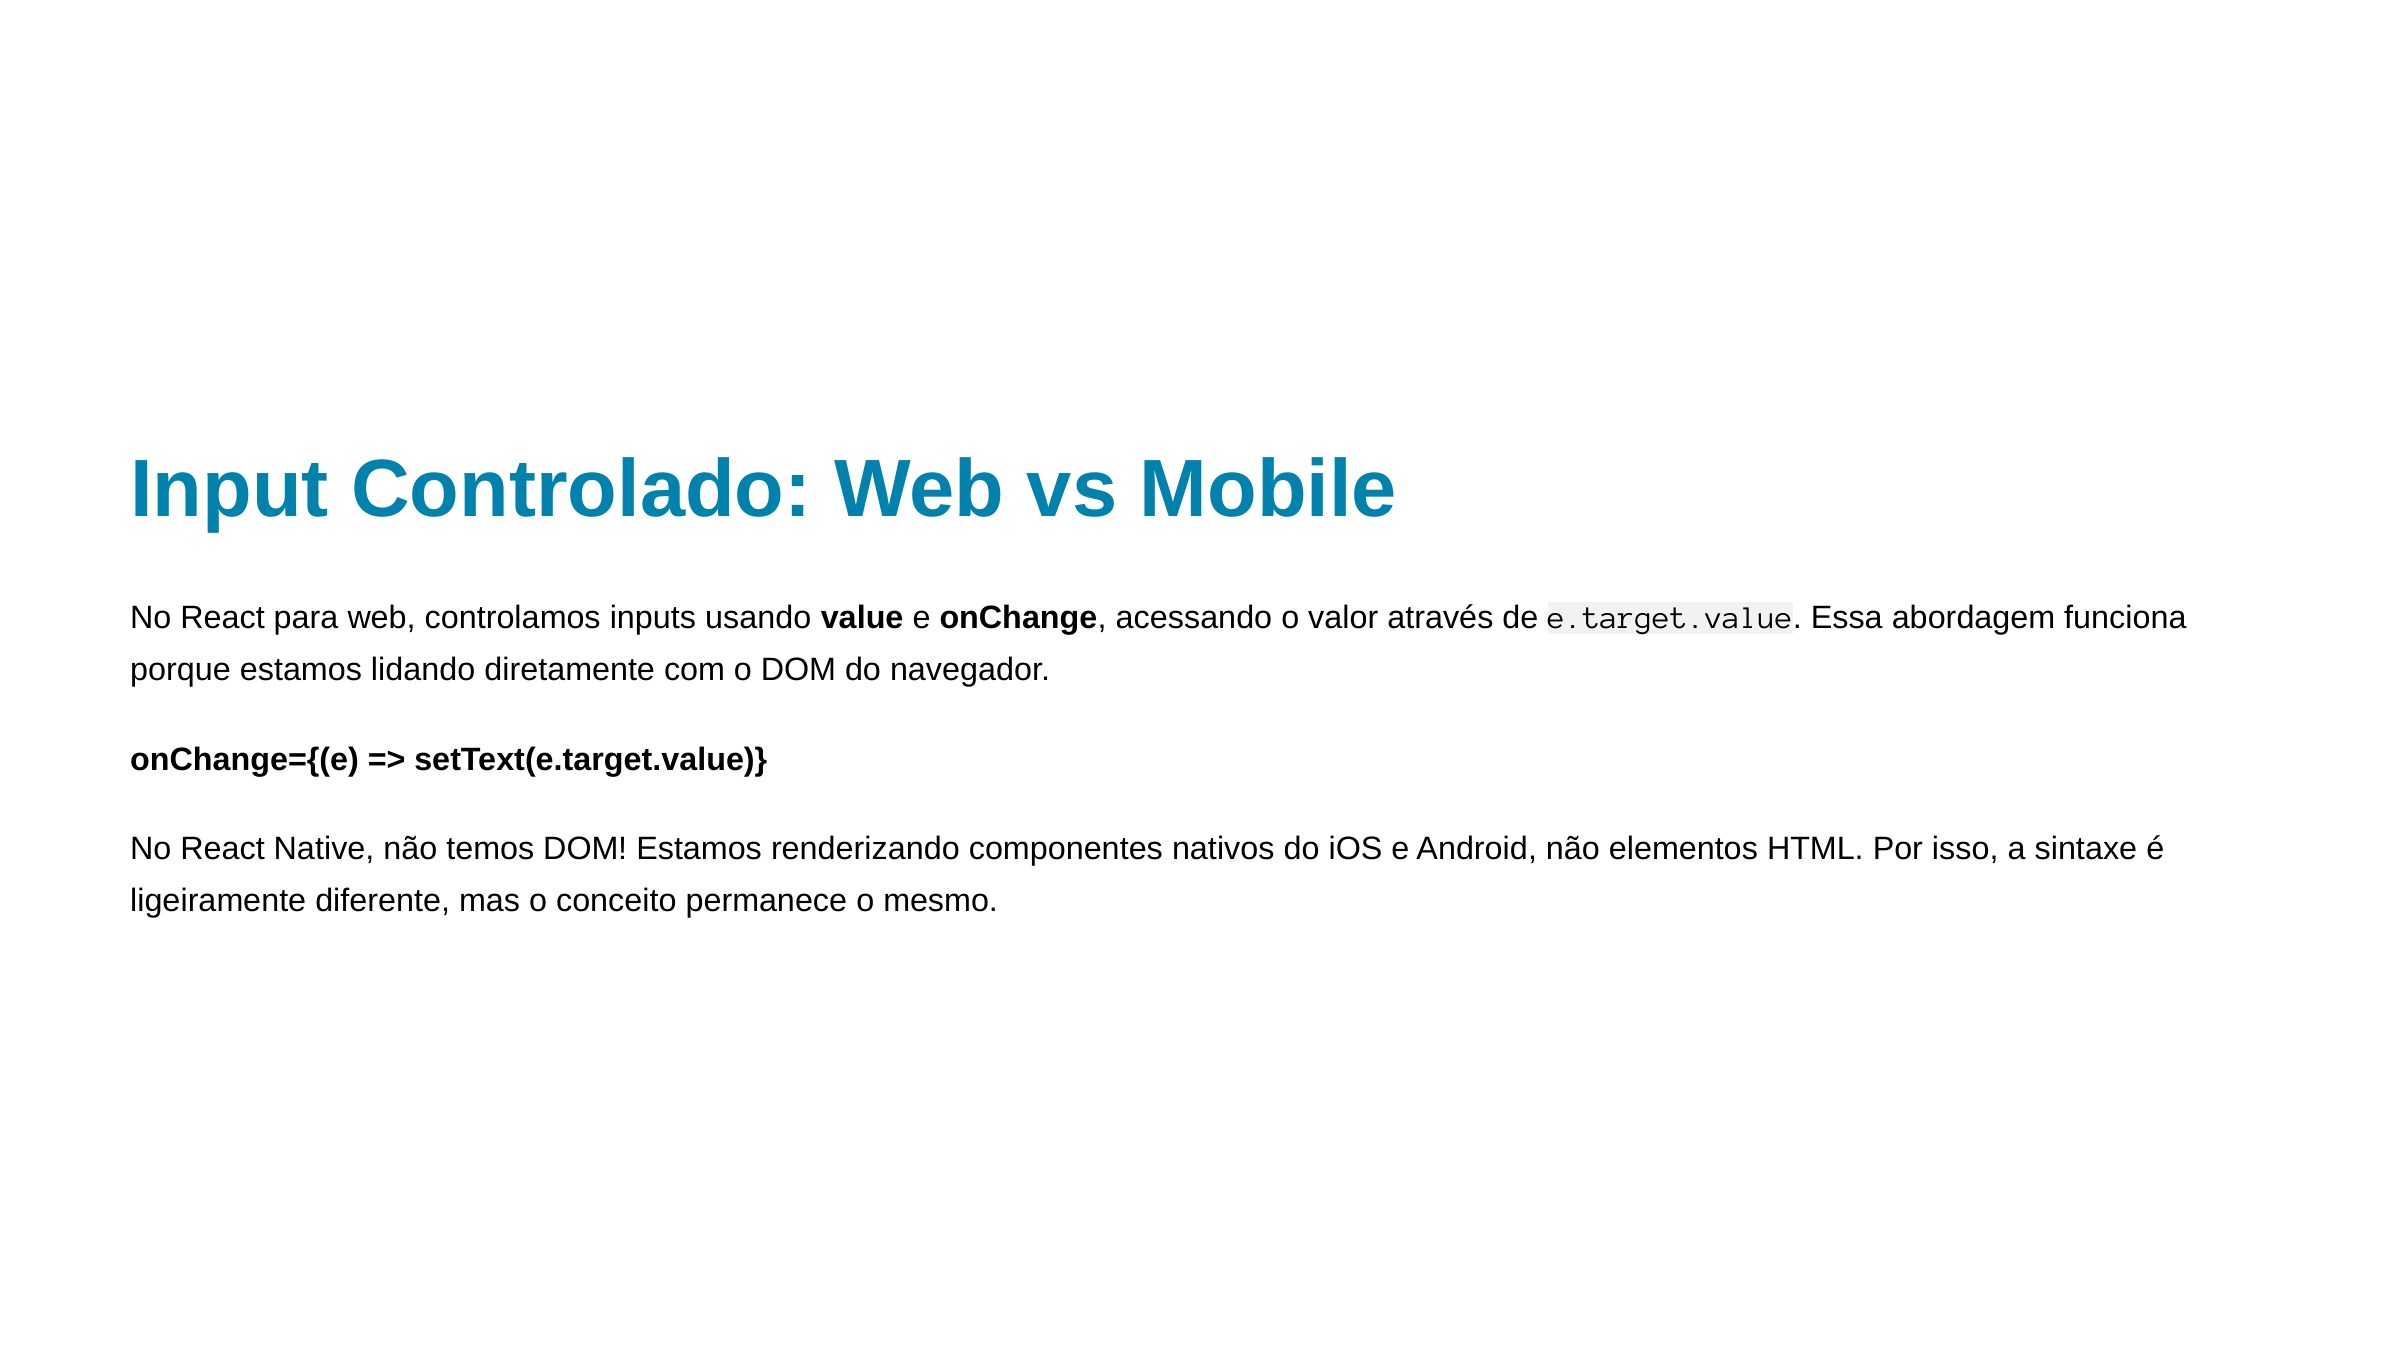

Input Controlado: Web vs Mobile
No React para web, controlamos inputs usando value e onChange, acessando o valor através de e.target.value. Essa abordagem funciona porque estamos lidando diretamente com o DOM do navegador.
onChange={(e) => setText(e.target.value)}
No React Native, não temos DOM! Estamos renderizando componentes nativos do iOS e Android, não elementos HTML. Por isso, a sintaxe é ligeiramente diferente, mas o conceito permanece o mesmo.